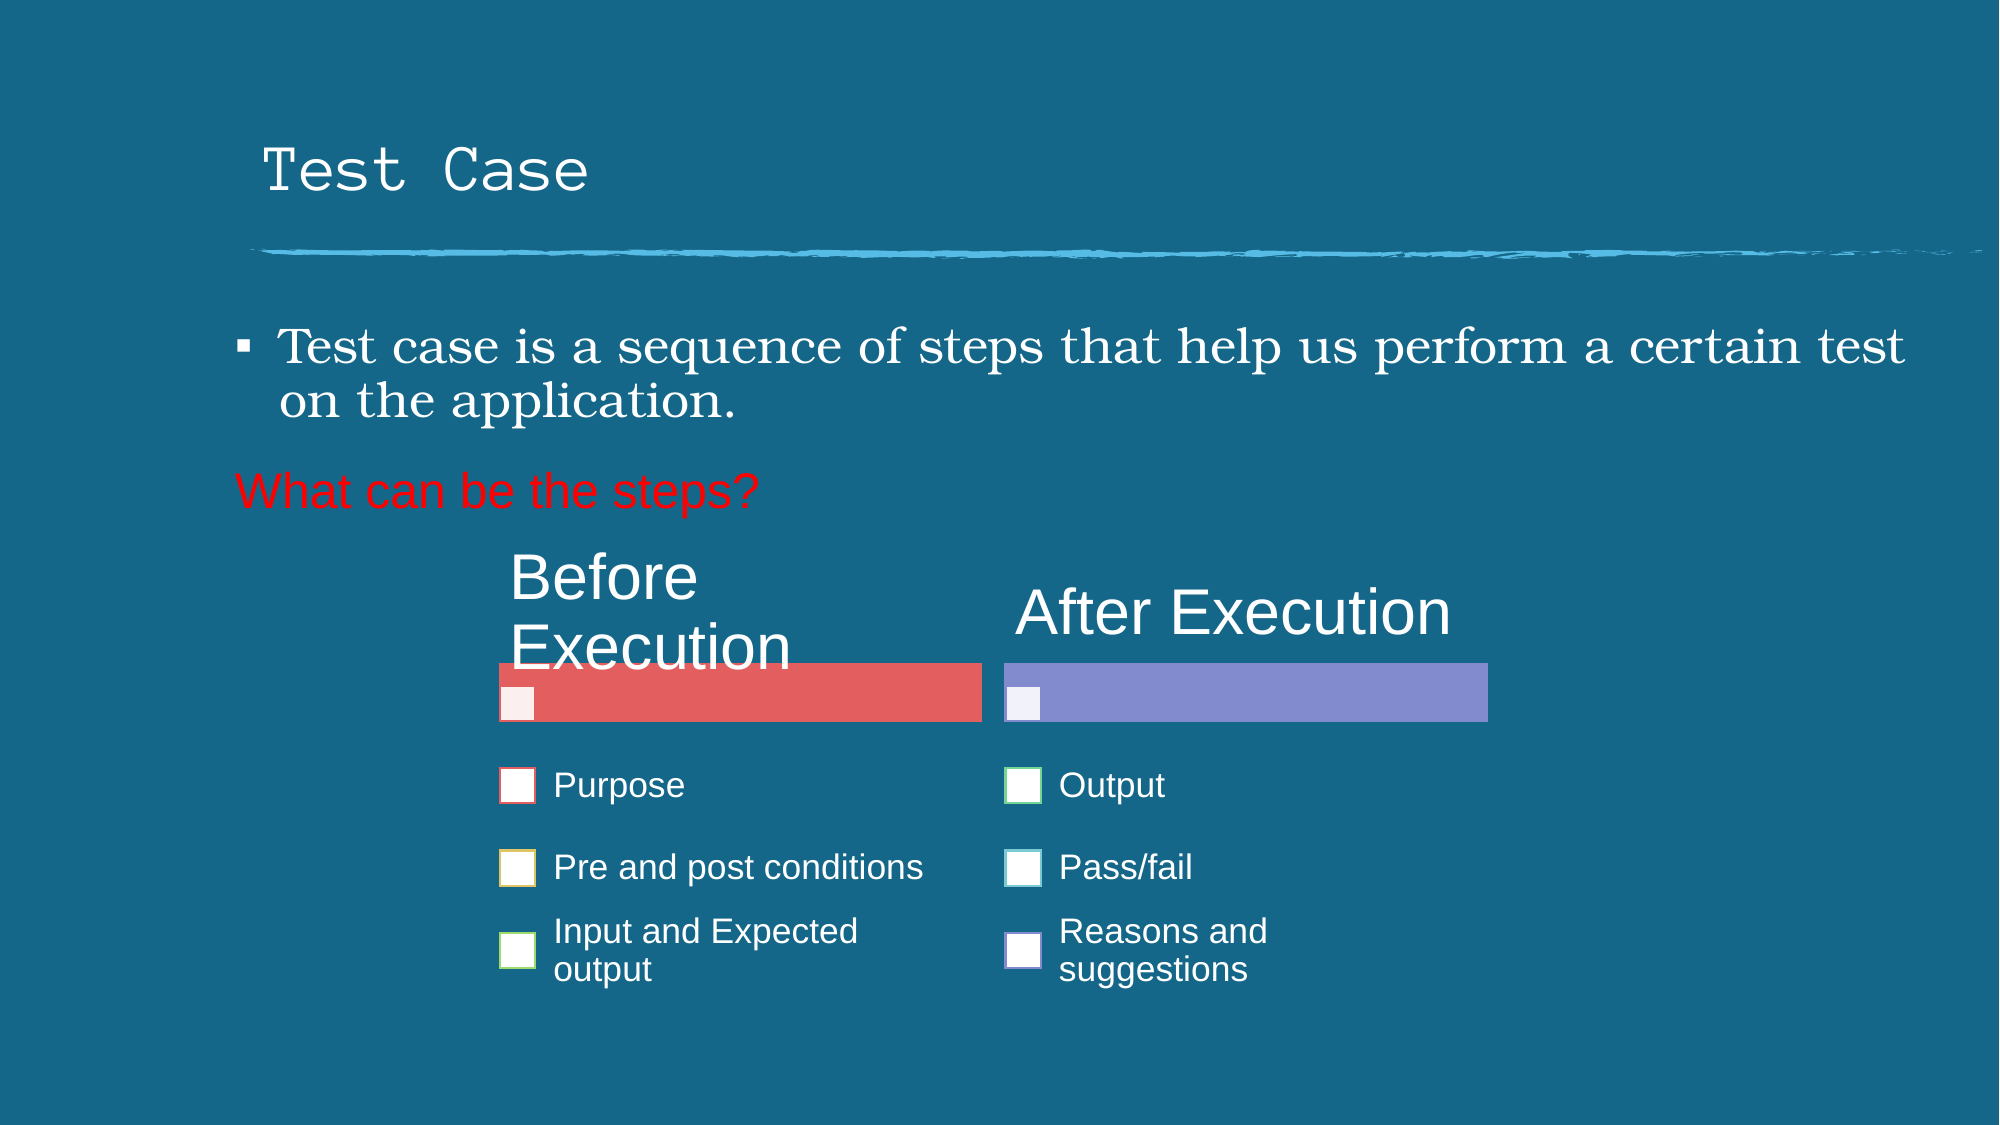

# Test Case
Test case is a sequence of steps that help us perform a certain test on the application.
What can be the steps?

Before Execution
Purpose
Pre and post conditions
Input and Expected output
After Execution
Output
Pass/fail
Reasons and suggestions